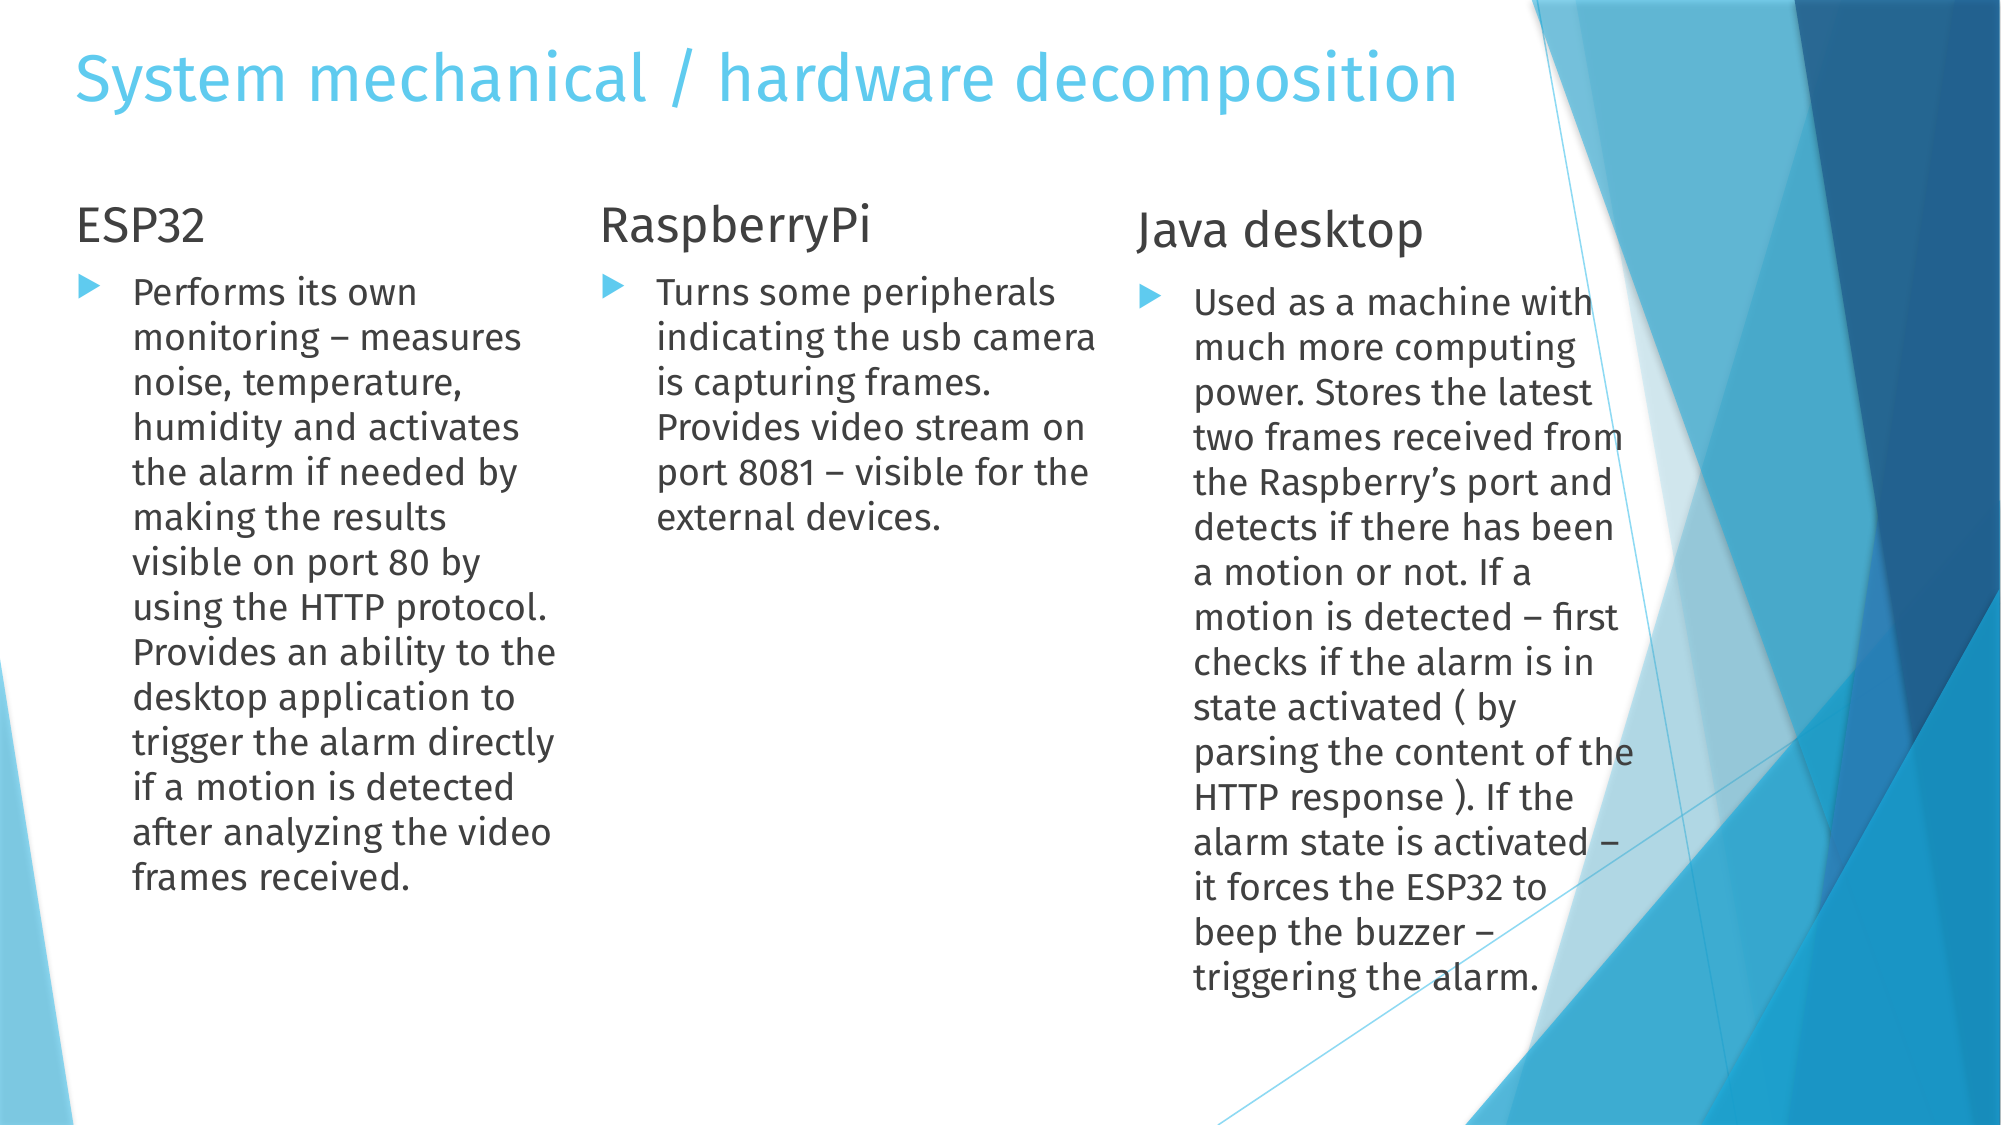

# System mechanical / hardware decomposition
ESP32
RaspberryPi

Java desktop
Performs its own monitoring – measures noise, temperature, humidity and activates the alarm if needed by making the results visible on port 80 by using the HTTP protocol. Provides an ability to the desktop application to trigger the alarm directly if a motion is detected after analyzing the video frames received.
Turns some peripherals indicating the usb camera is capturing frames. Provides video stream on port 8081 – visible for the external devices.

Used as a machine with much more computing power. Stores the latest two frames received from the Raspberry’s port and detects if there has been a motion or not. If a motion is detected – first checks if the alarm is in state activated ( by parsing the content of the HTTP response ). If the alarm state is activated – it forces the ESP32 to beep the buzzer – triggering the alarm.